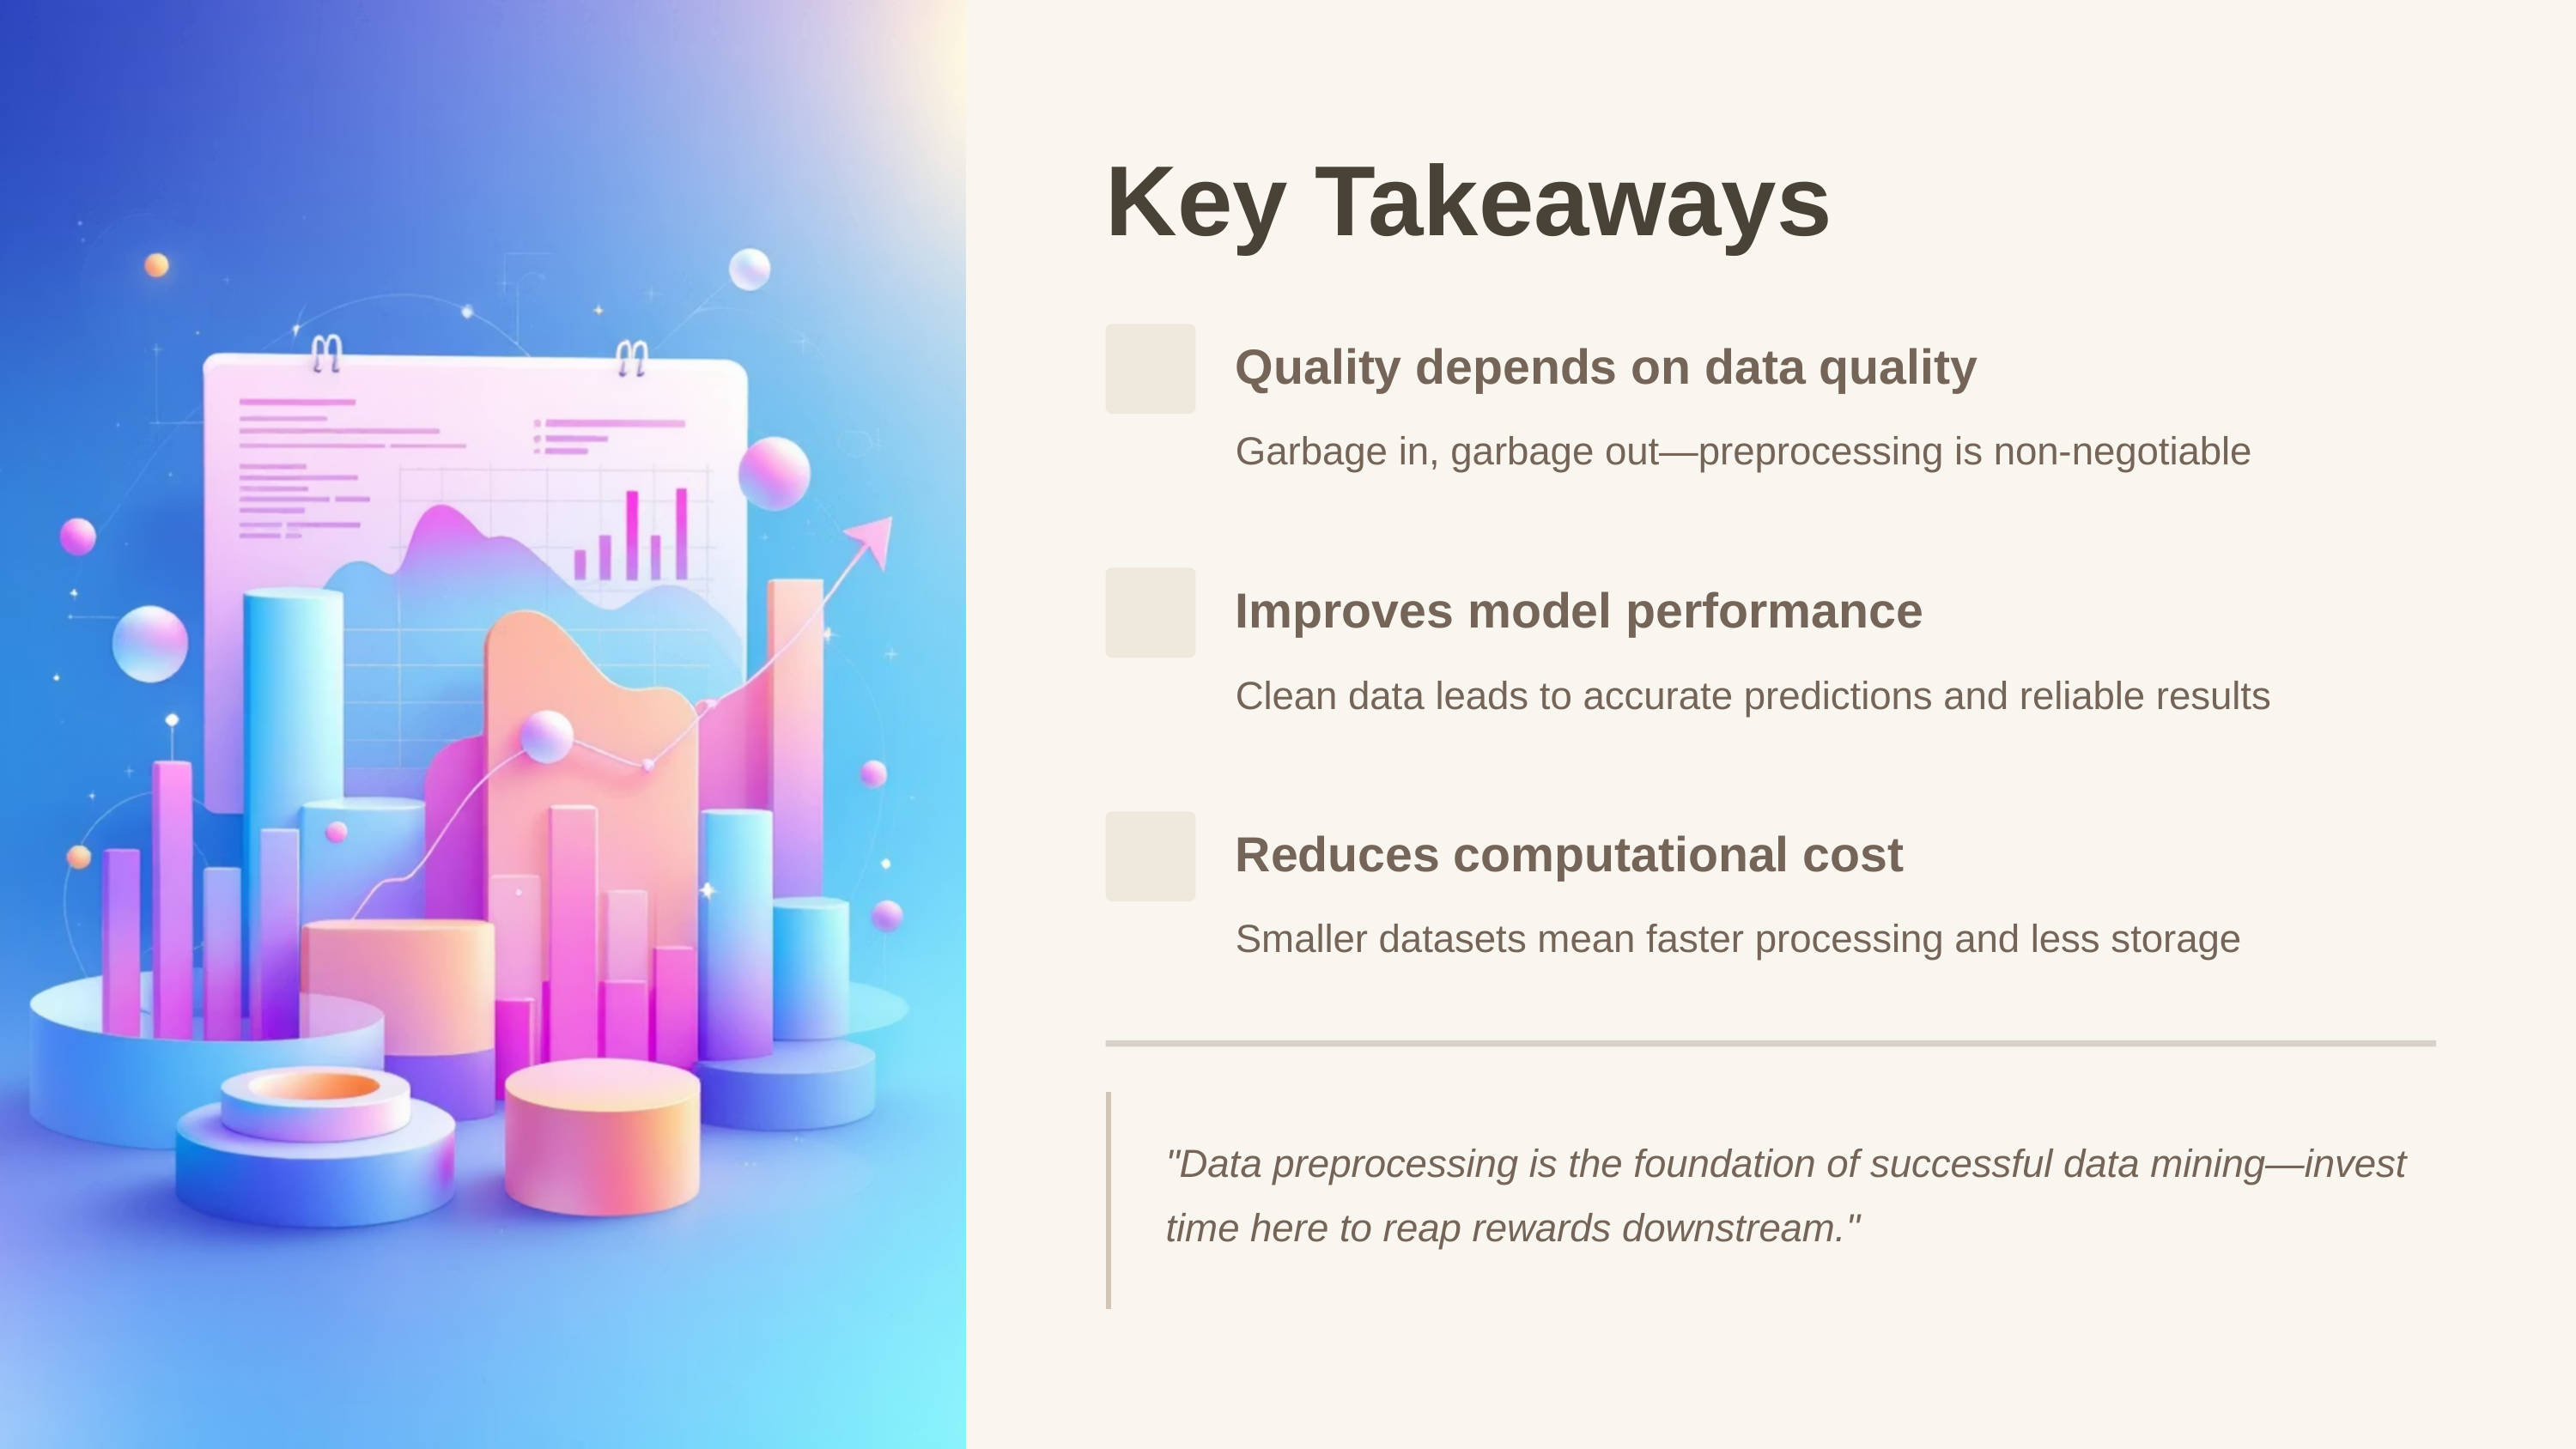

Key Takeaways

Quality depends on data quality
Garbage in, garbage out—preprocessing is non-negotiable

Improves model performance
Clean data leads to accurate predictions and reliable results

Reduces computational cost
Smaller datasets mean faster processing and less storage

"Data preprocessing is the foundation of successful data mining—invest time here to reap rewards downstream."